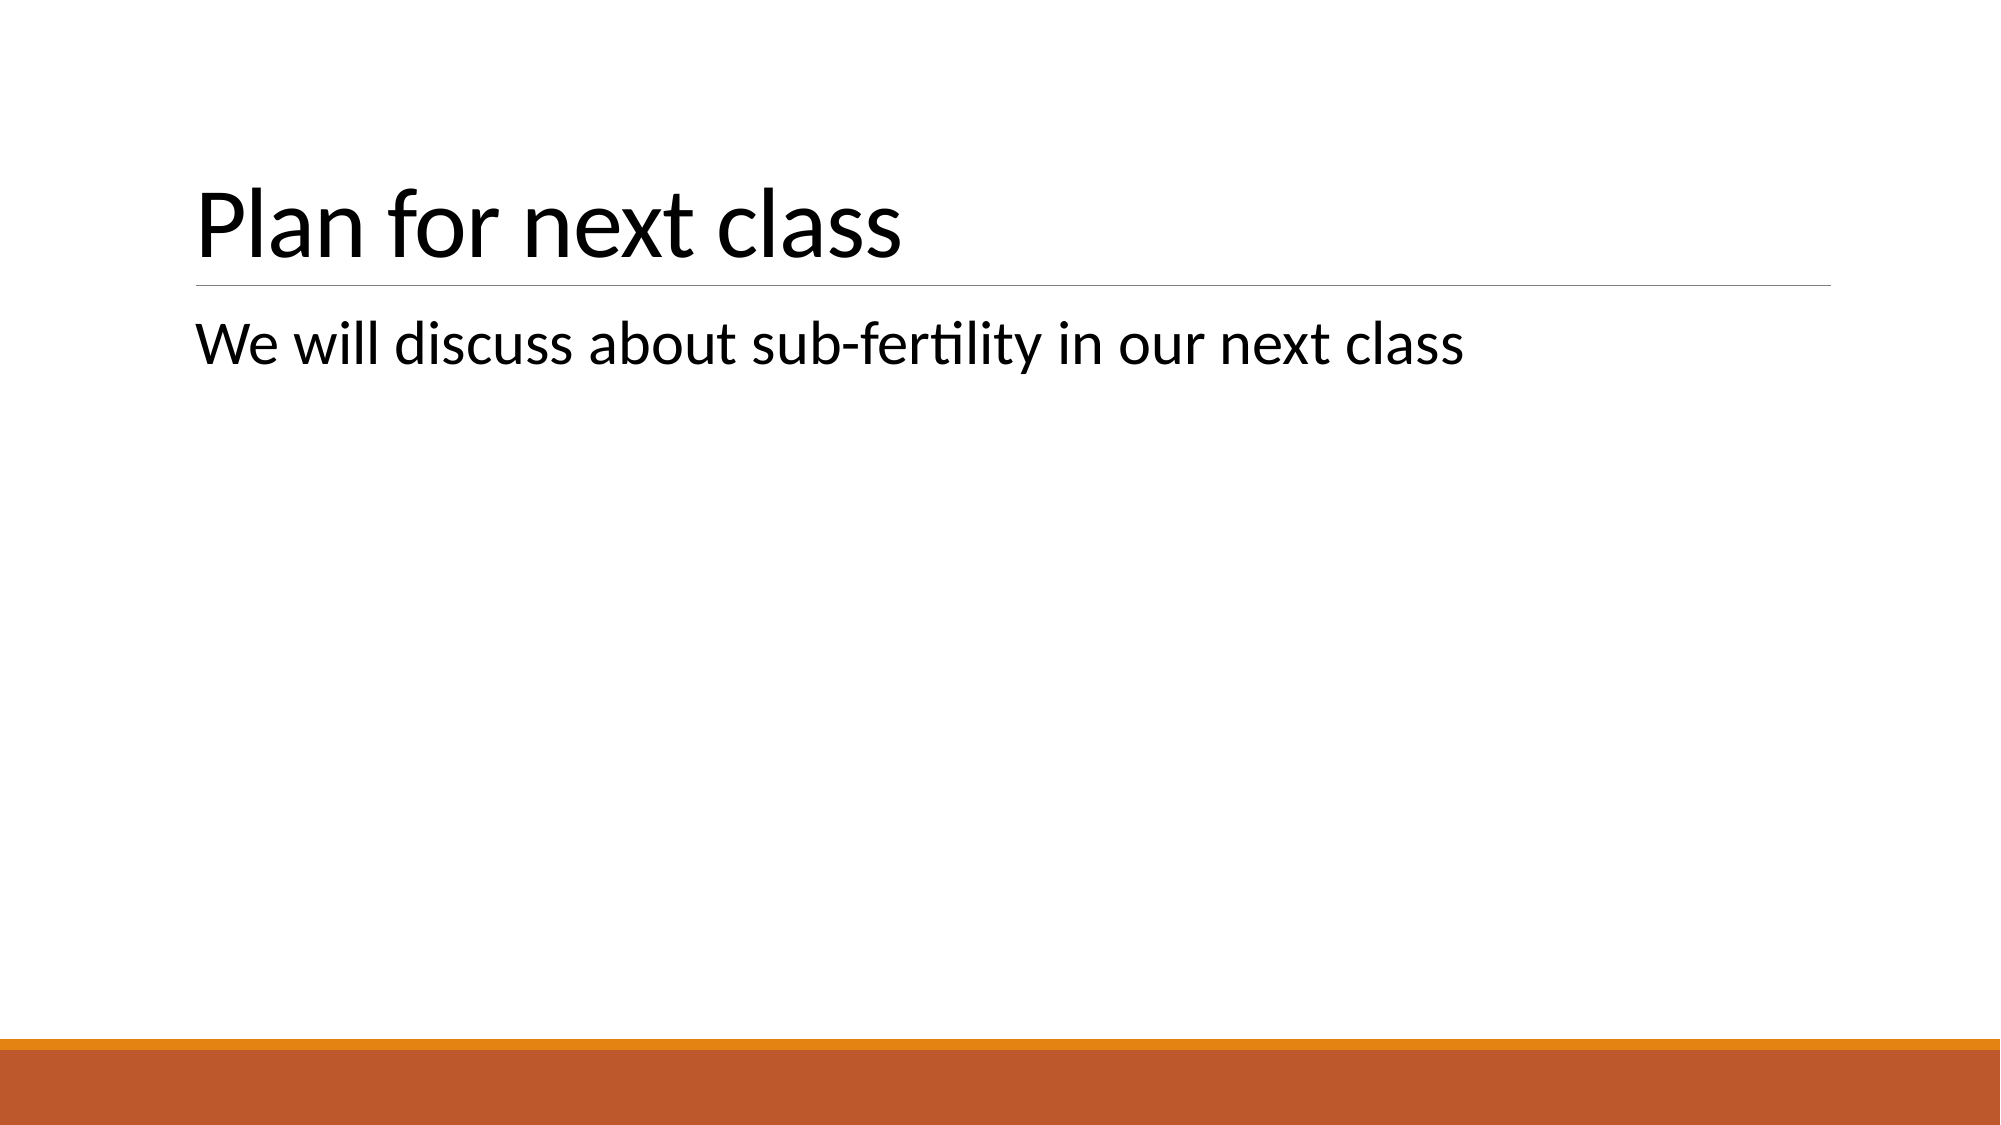

# Plan for next class
We will discuss about sub-fertility in our next class